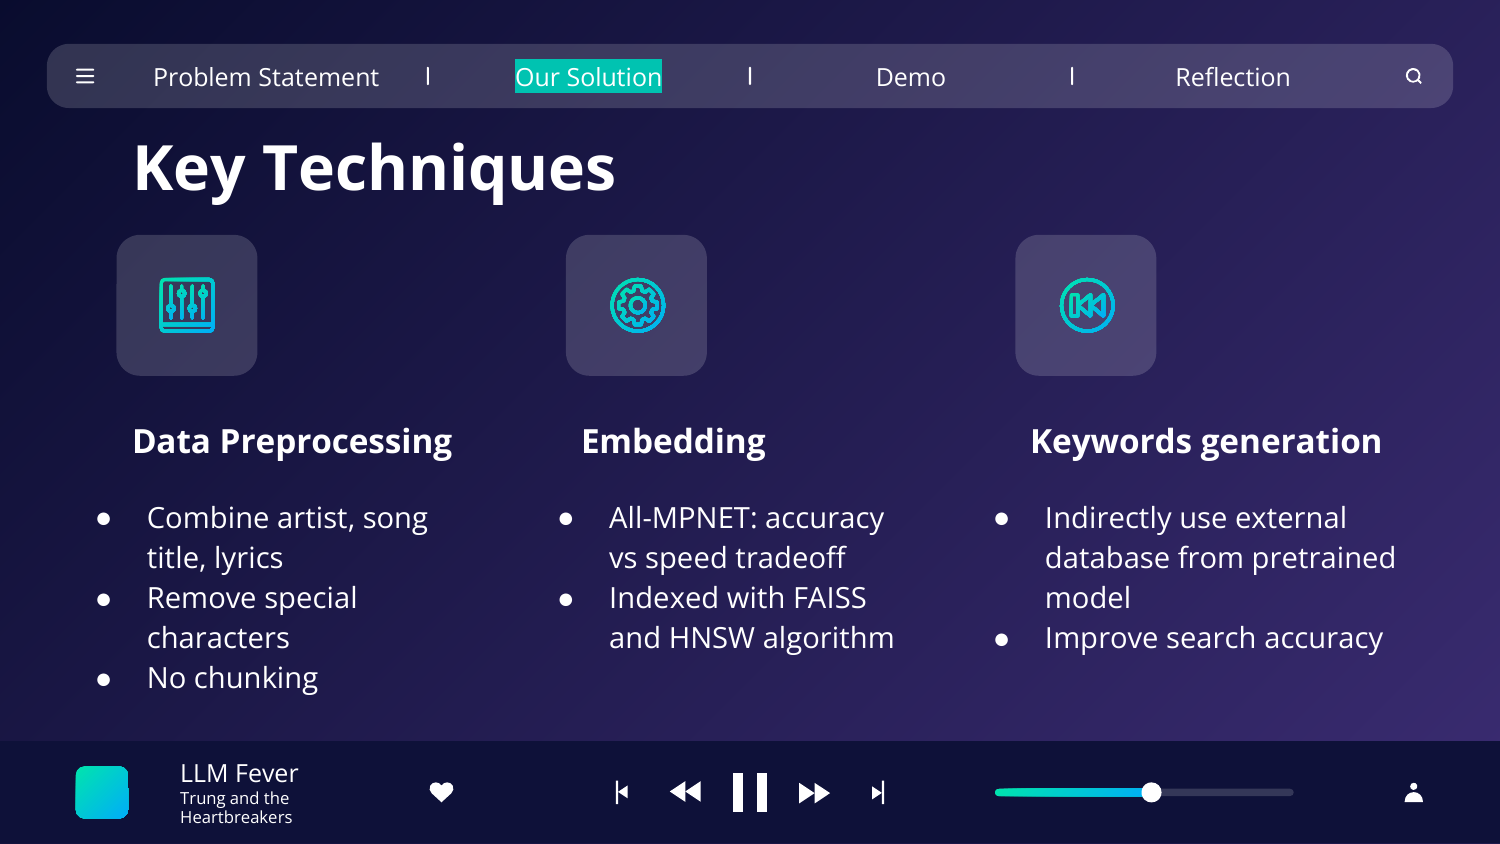

Problem Statement
Our Solution
Demo
Reflection
Key Techniques

# Data Preprocessing
Embedding
Keywords generation
Combine artist, song title, lyrics
Remove special characters
No chunking
All-MPNET: accuracy vs speed tradeoff
Indexed with FAISS and HNSW algorithm
Indirectly use external database from pretrained model
Improve search accuracy
LLM Fever
Trung and the Heartbreakers